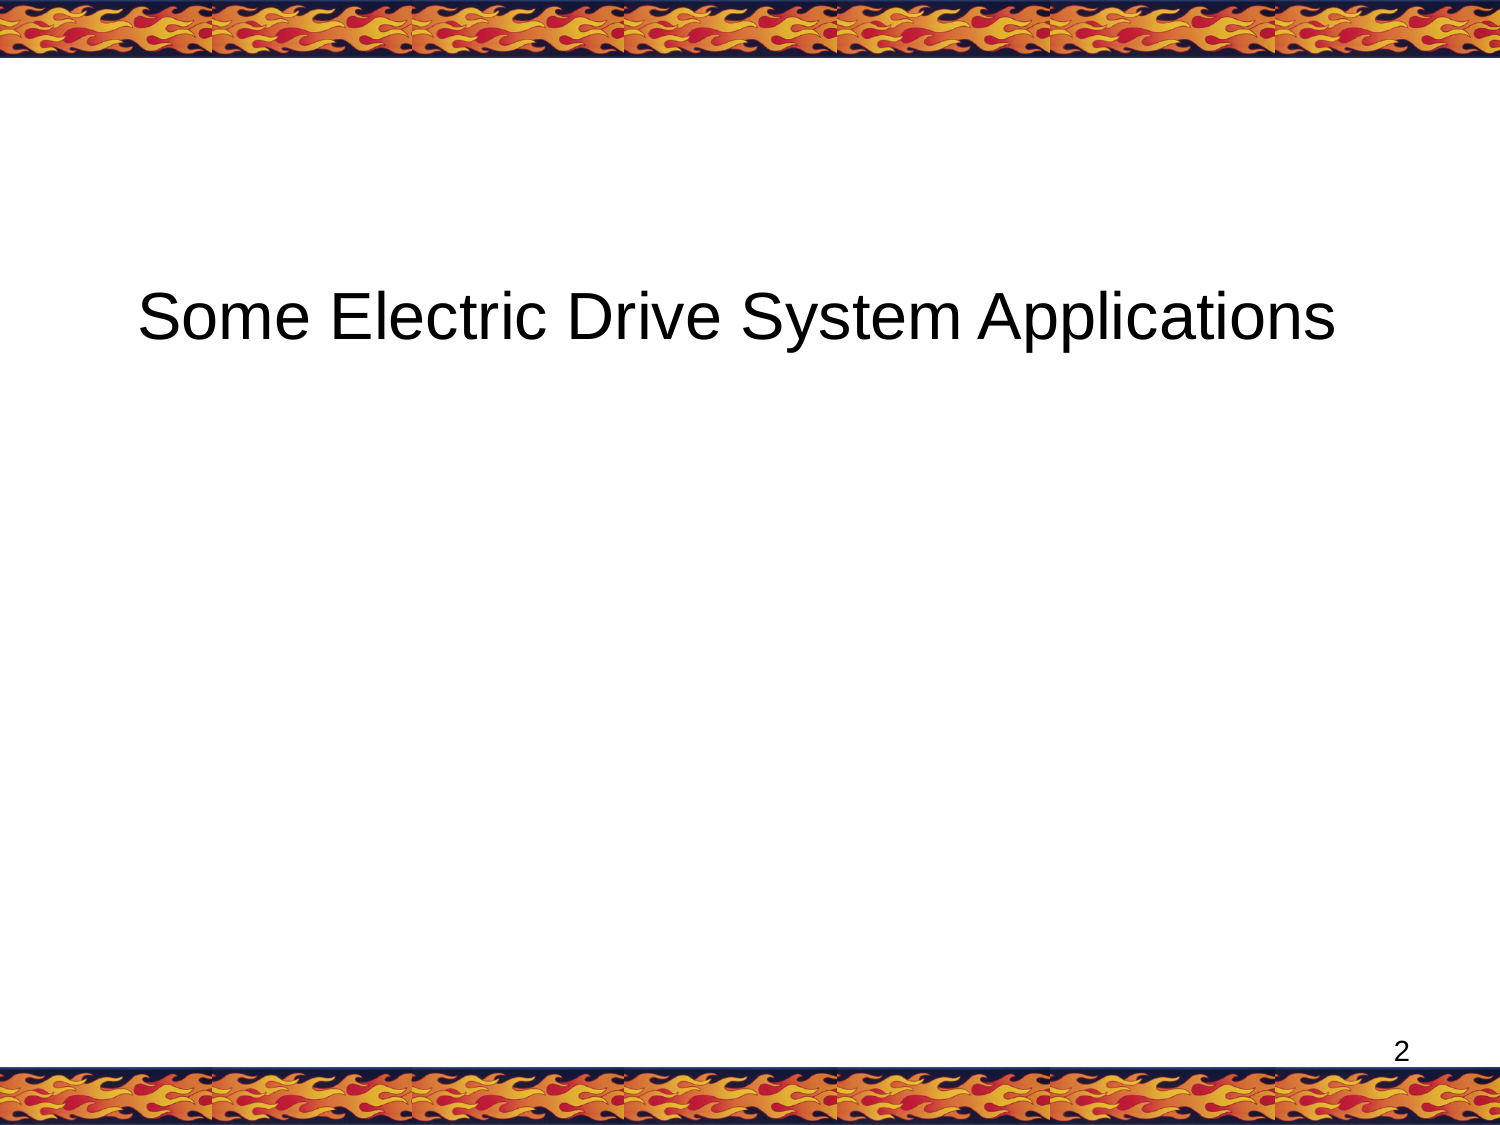

# Some Electric Drive System Applications
2